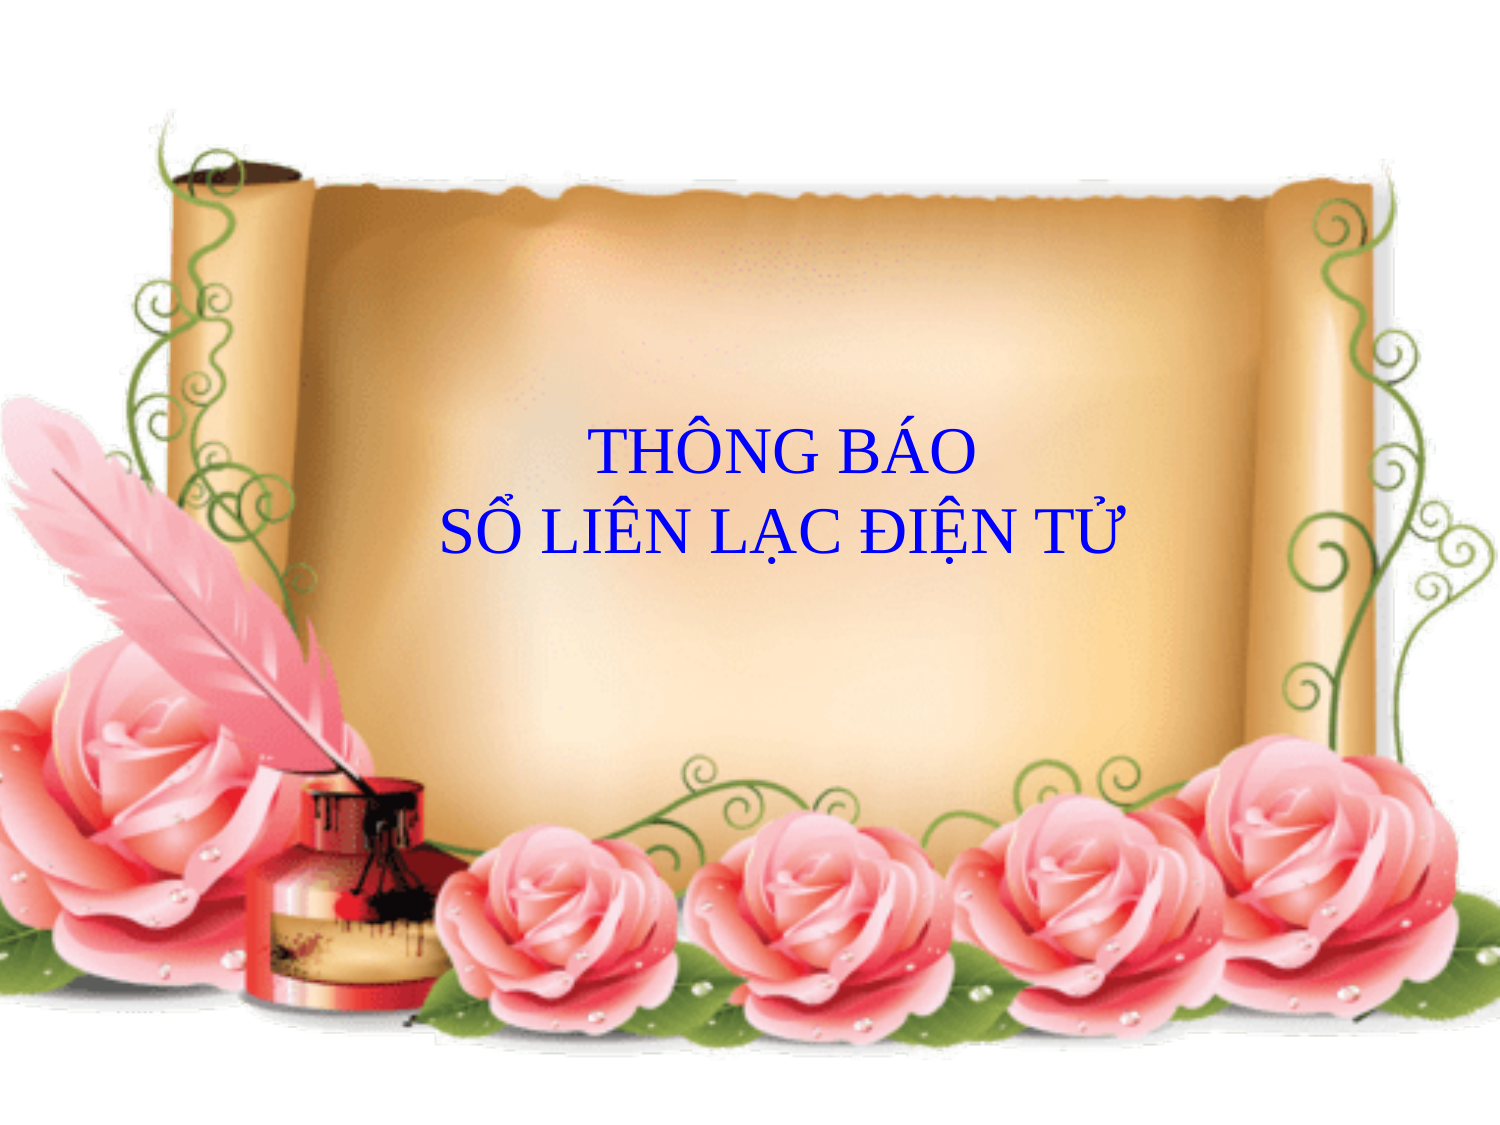

THÔNG BÁO
SỔ LIÊN LẠC ĐIỆN TỬ